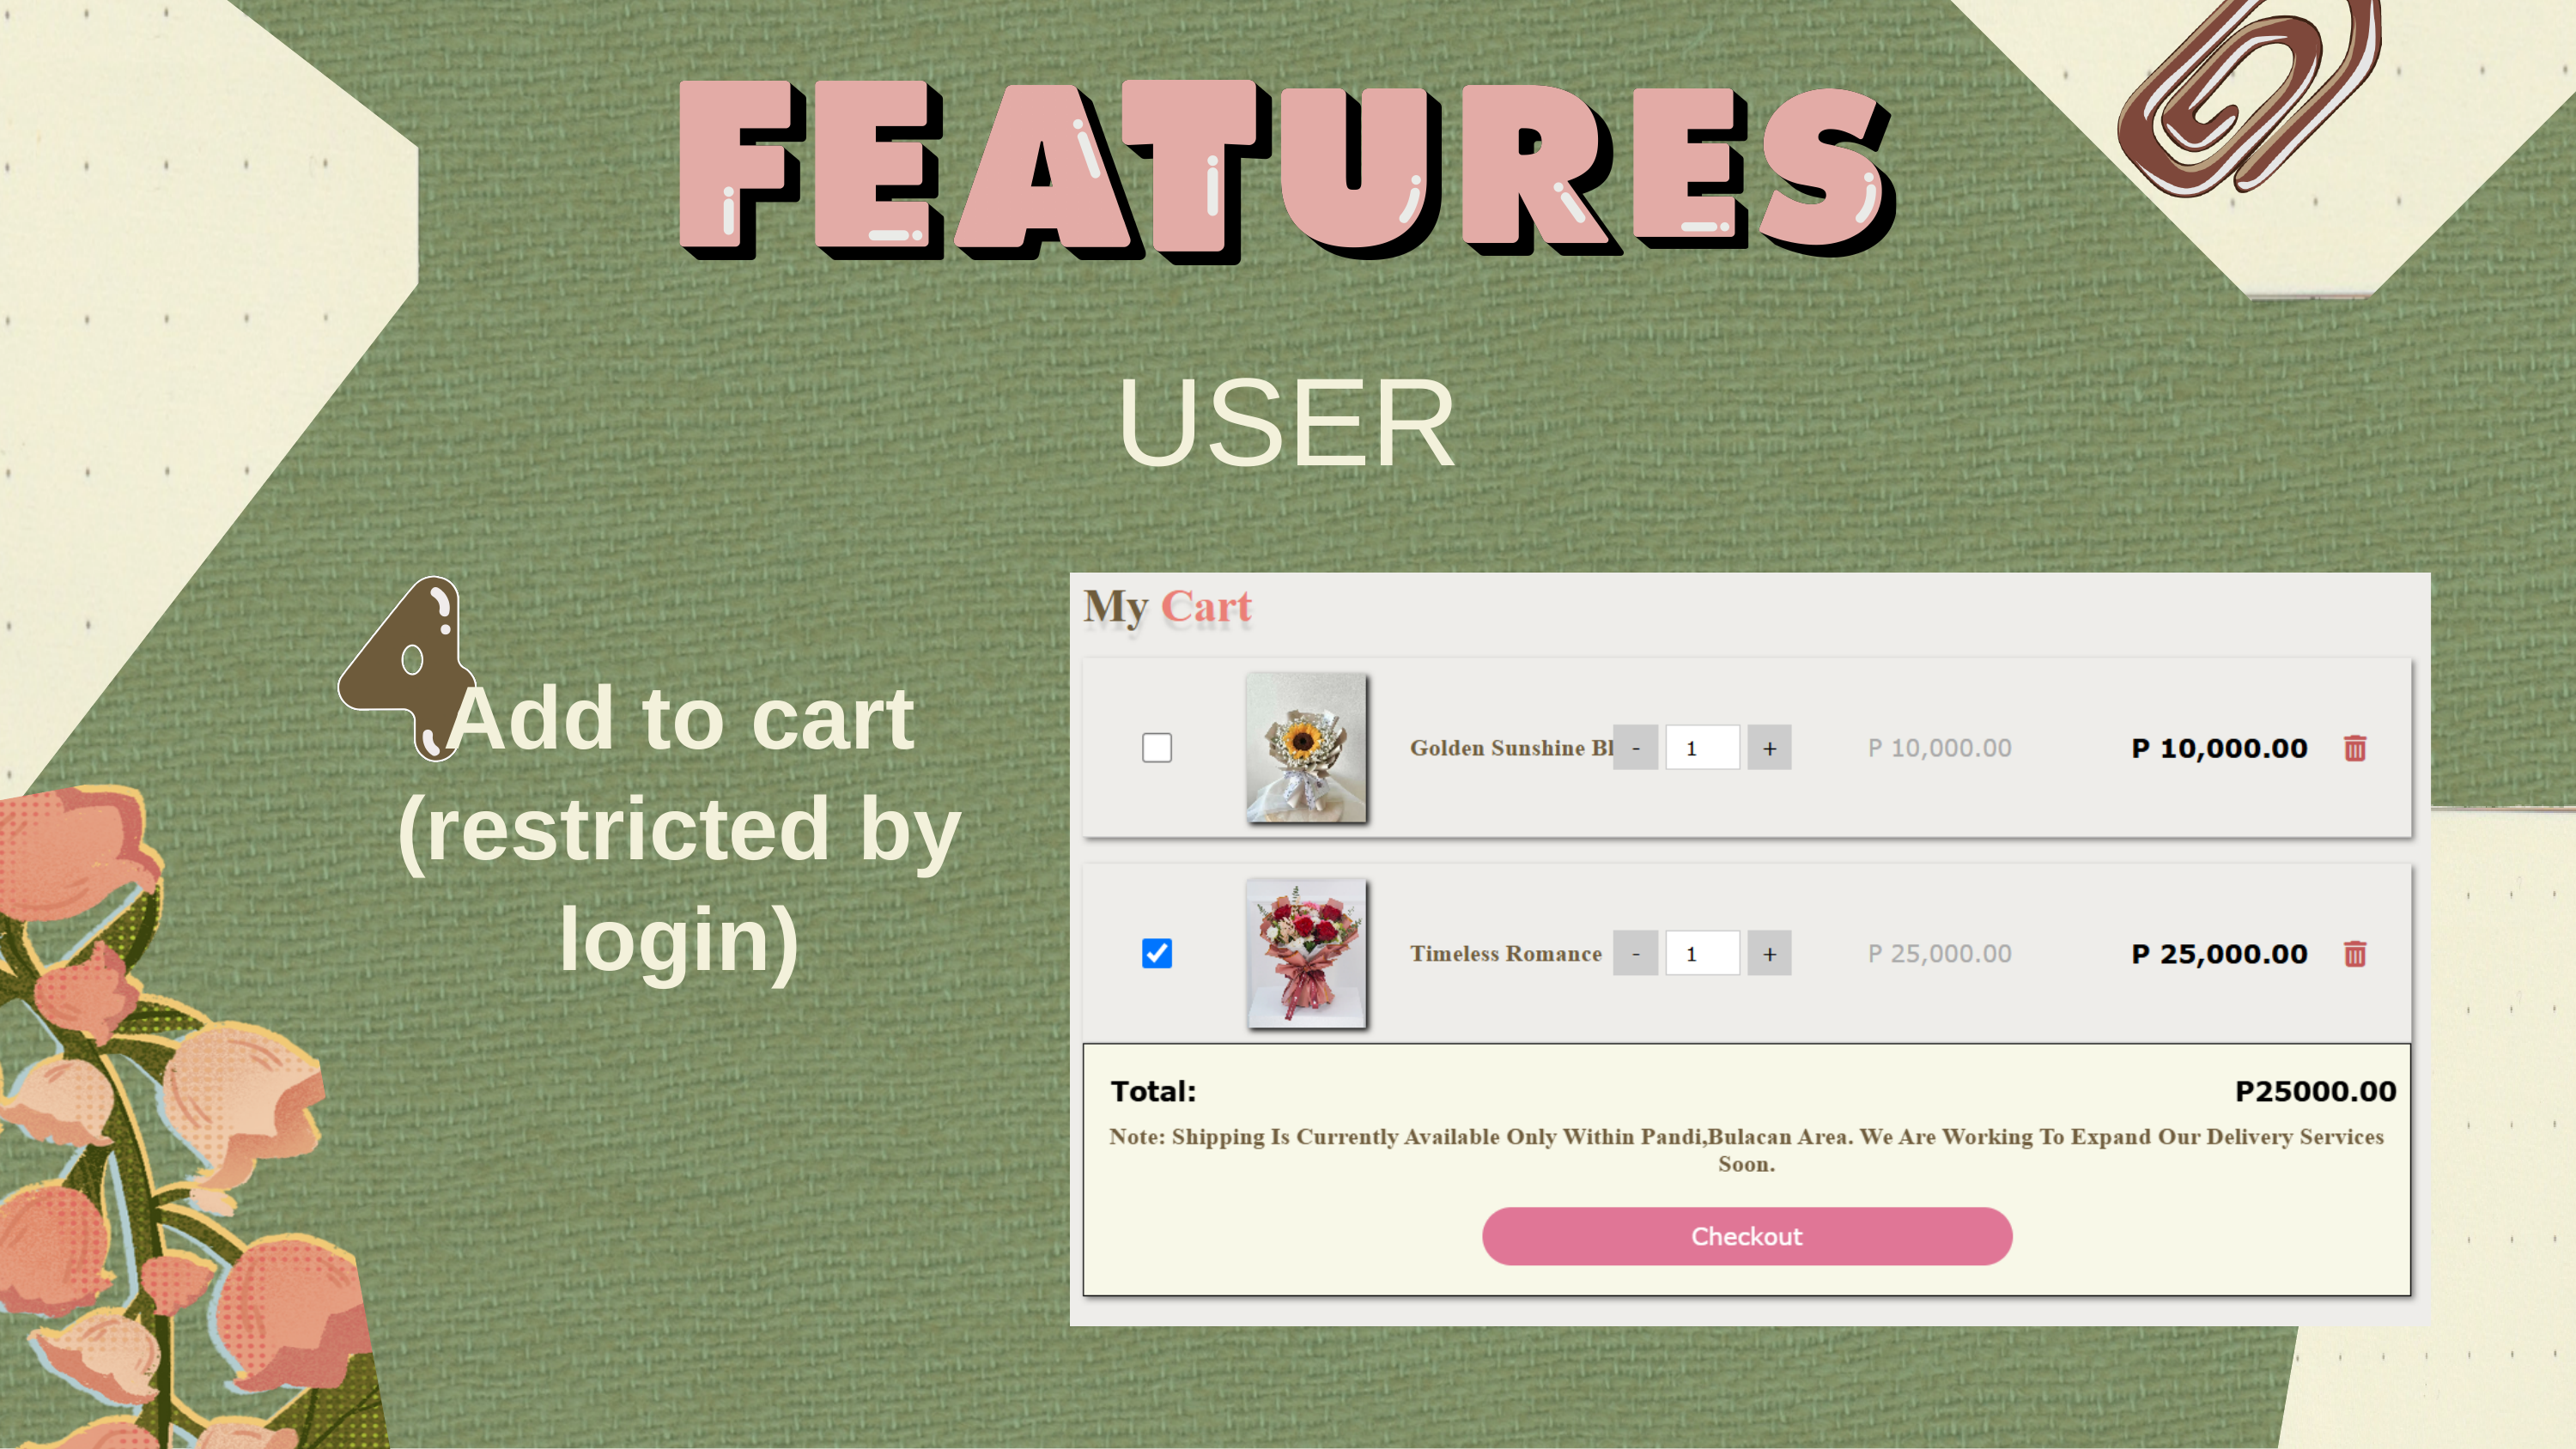

USER

Add to cart (restricted by login)